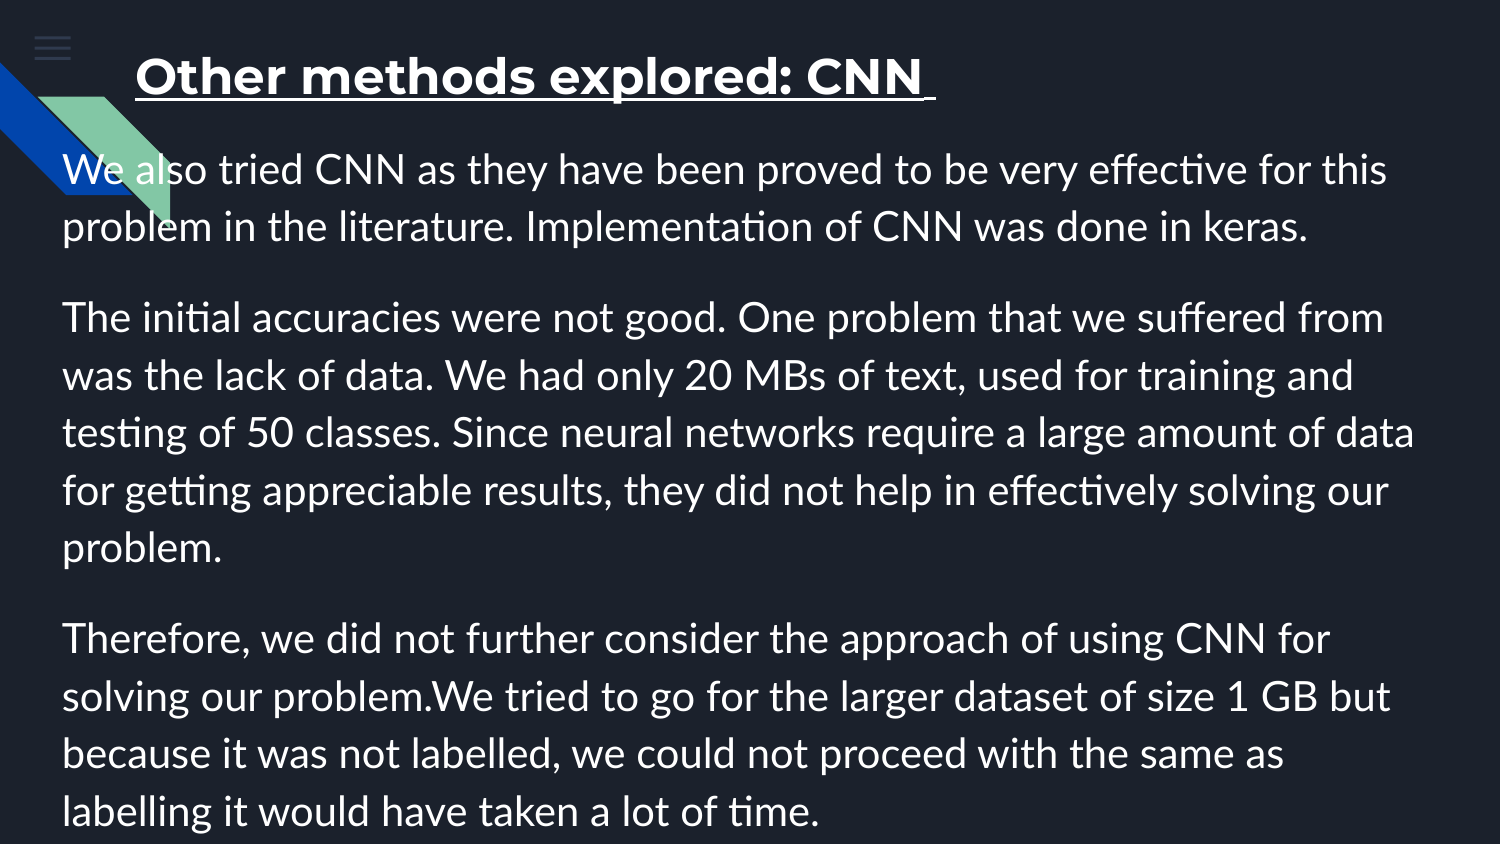

# Other methods explored: CNN
We also tried CNN as they have been proved to be very effective for this problem in the literature. Implementation of CNN was done in keras.
The initial accuracies were not good. One problem that we suffered from was the lack of data. We had only 20 MBs of text, used for training and testing of 50 classes. Since neural networks require a large amount of data for getting appreciable results, they did not help in effectively solving our problem.
Therefore, we did not further consider the approach of using CNN for solving our problem.We tried to go for the larger dataset of size 1 GB but because it was not labelled, we could not proceed with the same as labelling it would have taken a lot of time.